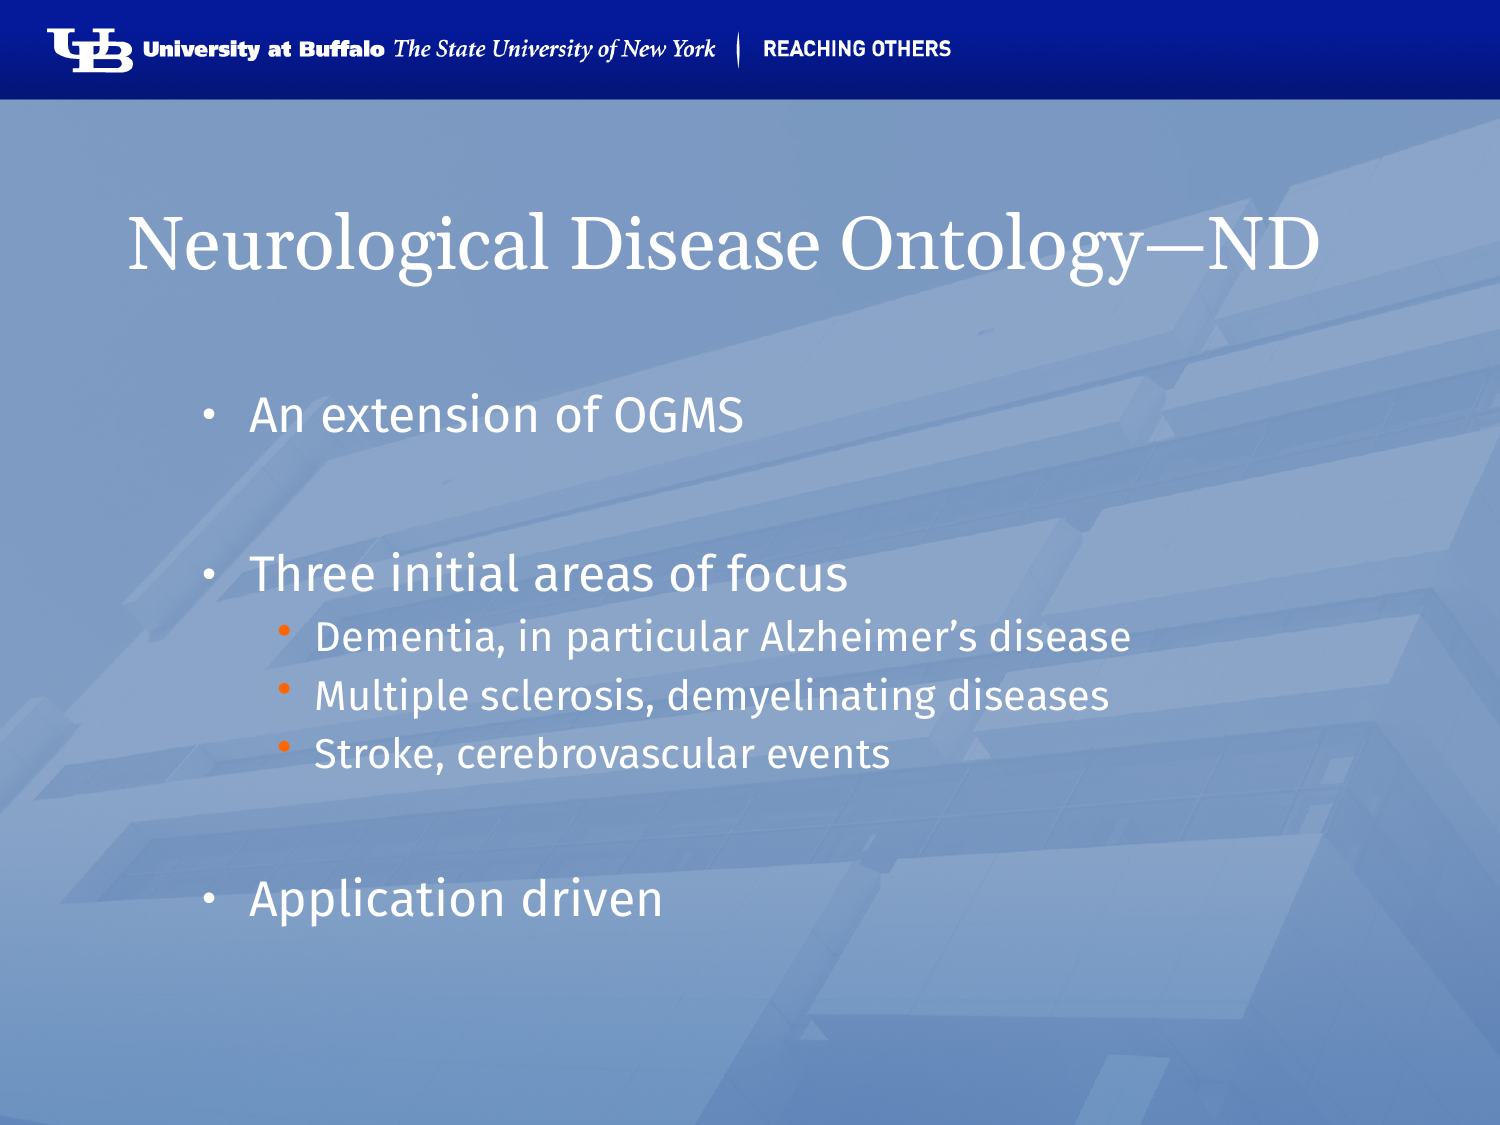

# Neurological Disease Ontology—ND
An extension of OGMS

Three initial areas of focus
Dementia, in particular Alzheimer’s disease
Multiple sclerosis, demyelinating diseases
Stroke, cerebrovascular events

Application driven